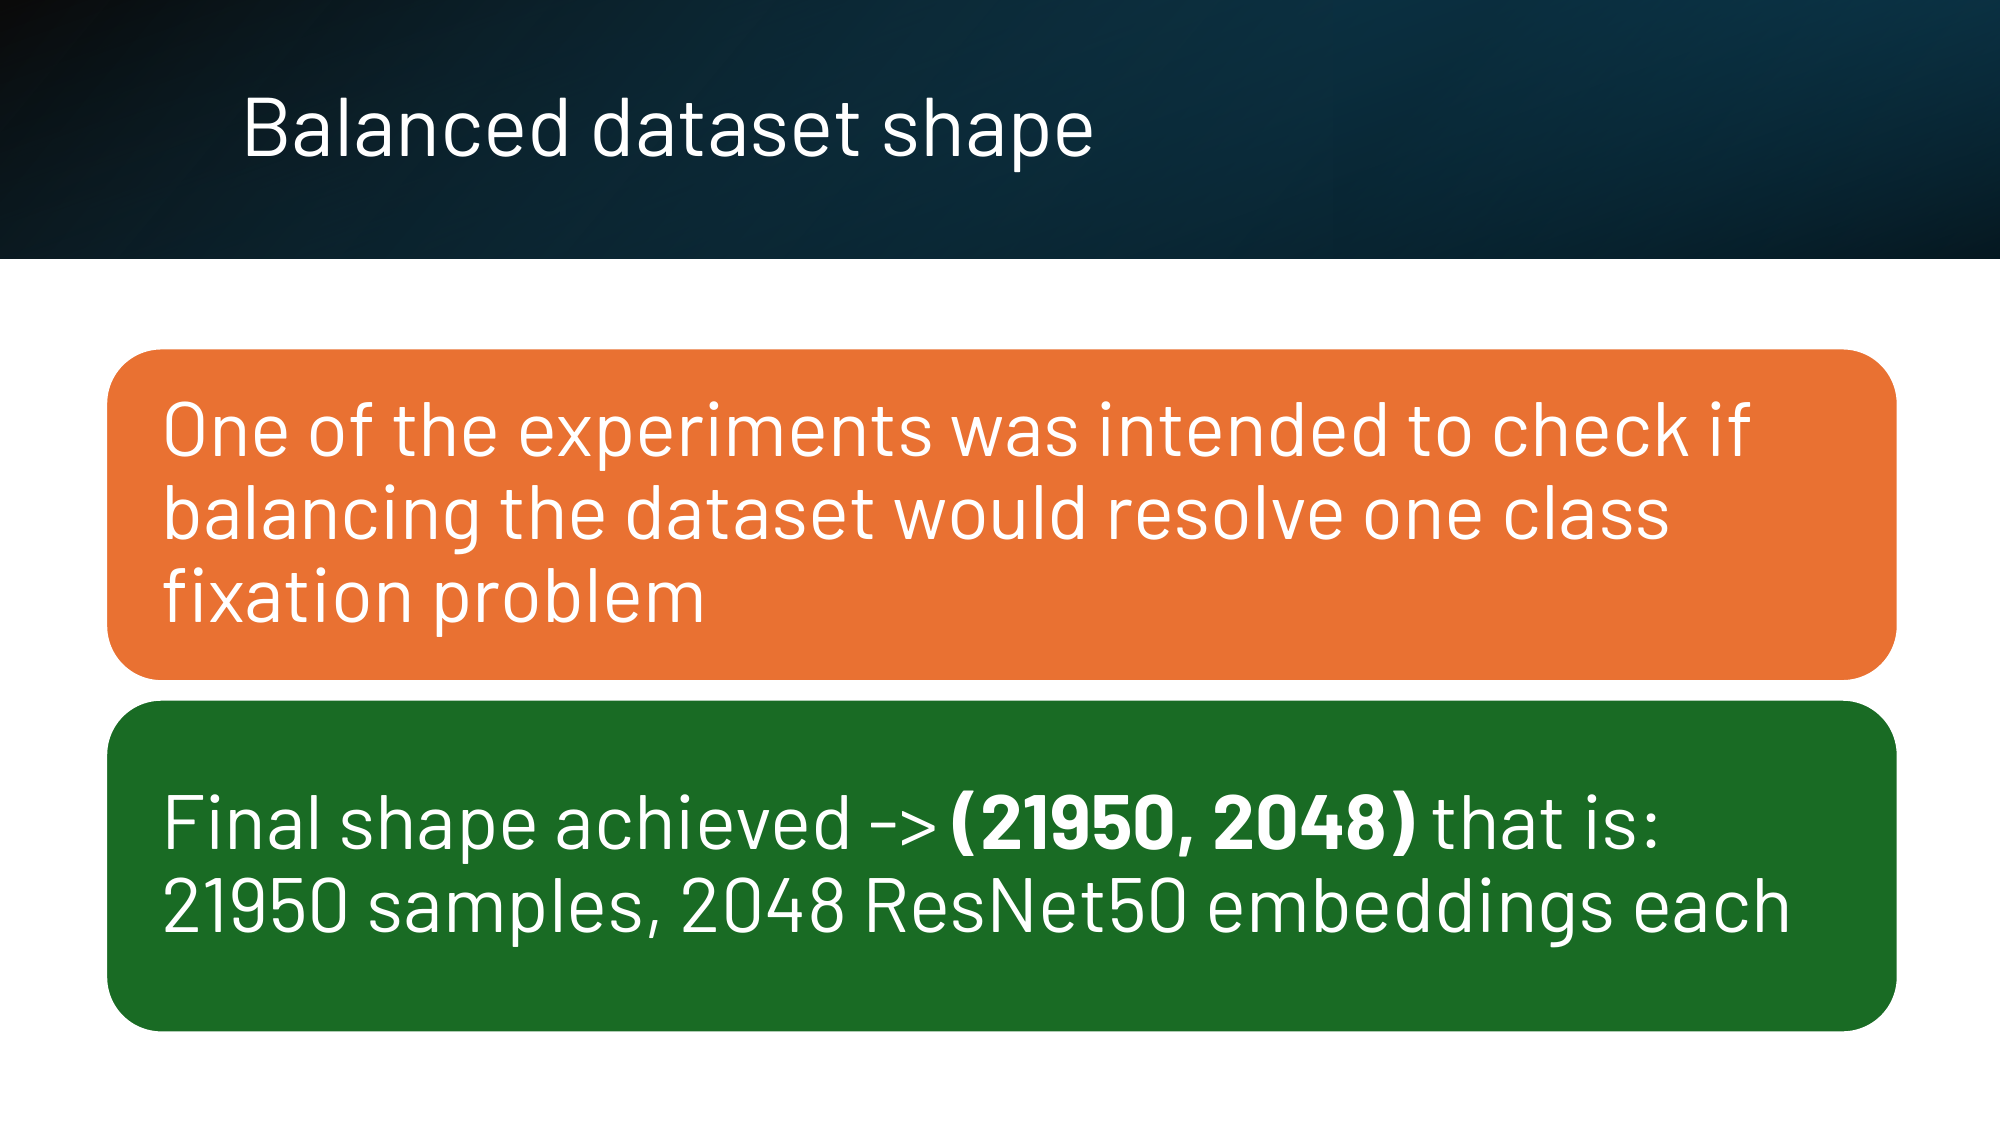

# Balanced dataset shape
One of the experiments was intended to check if balancing the dataset would resolve one class fixation problem
Final shape achieved -> (21950, 2048) that is: 21950 samples, 2048 ResNet50 embeddings each
35